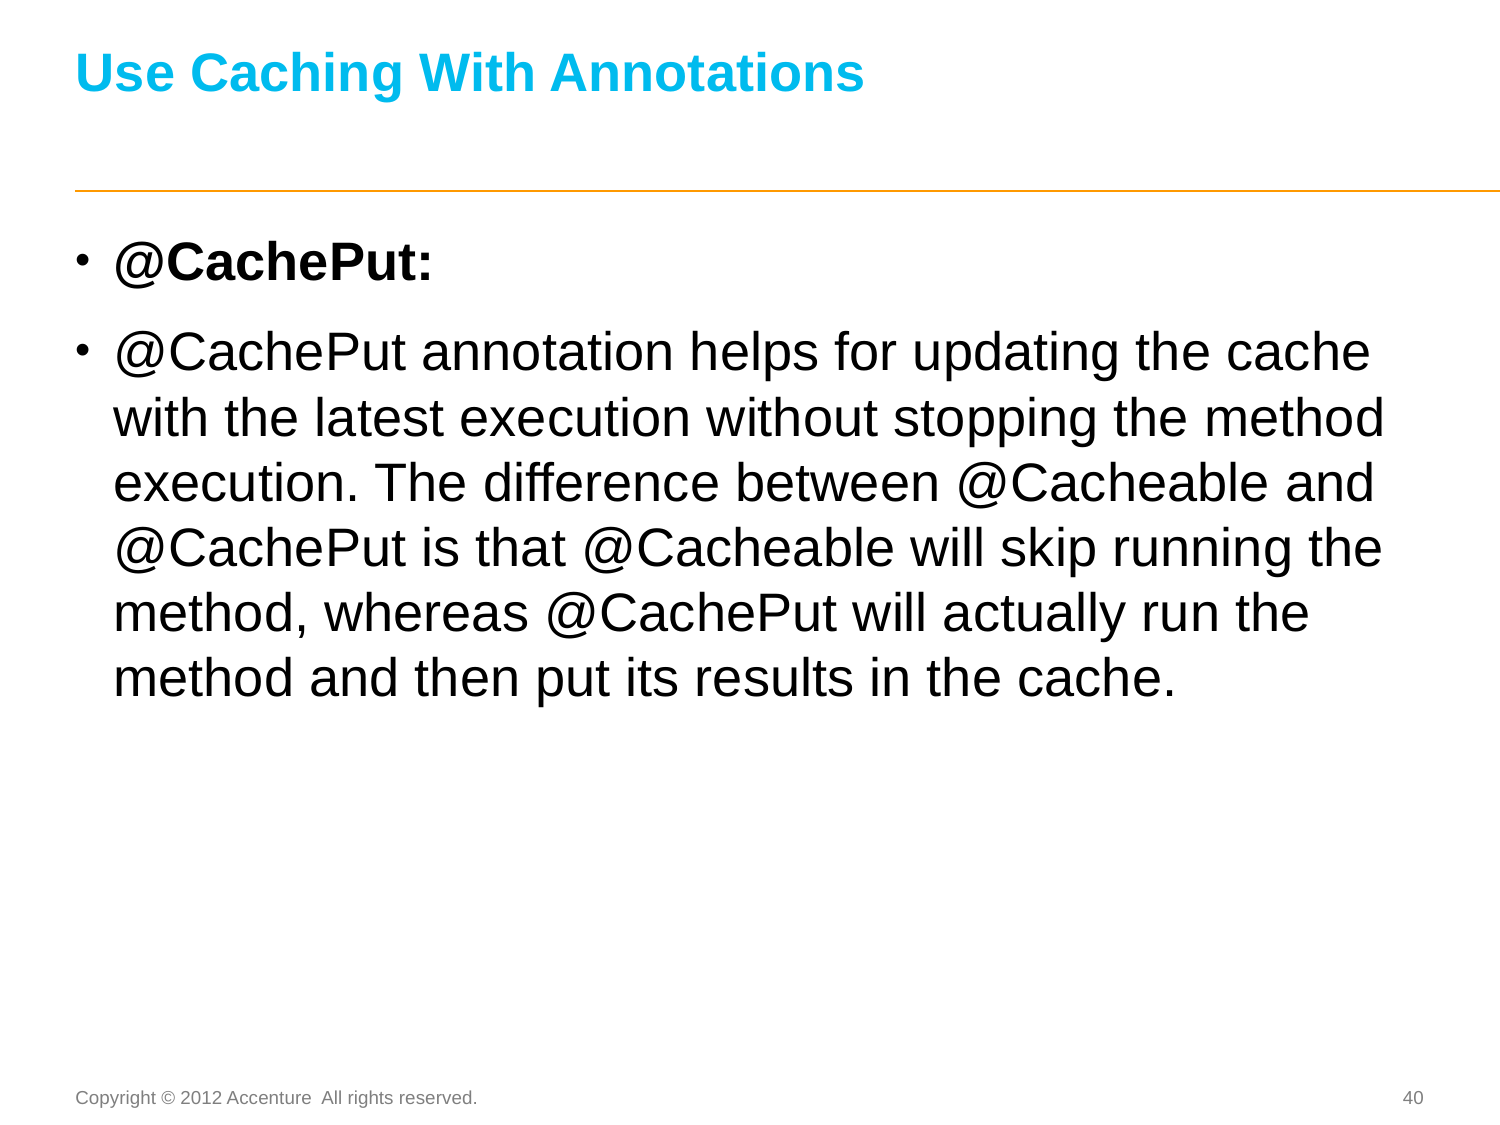

# Use Caching With Annotations
@CachePut:
@CachePut annotation helps for updating the cache with the latest execution without stopping the method execution. The difference between @Cacheable and @CachePut is that @Cacheable will skip running the method, whereas @CachePut will actually run the method and then put its results in the cache.